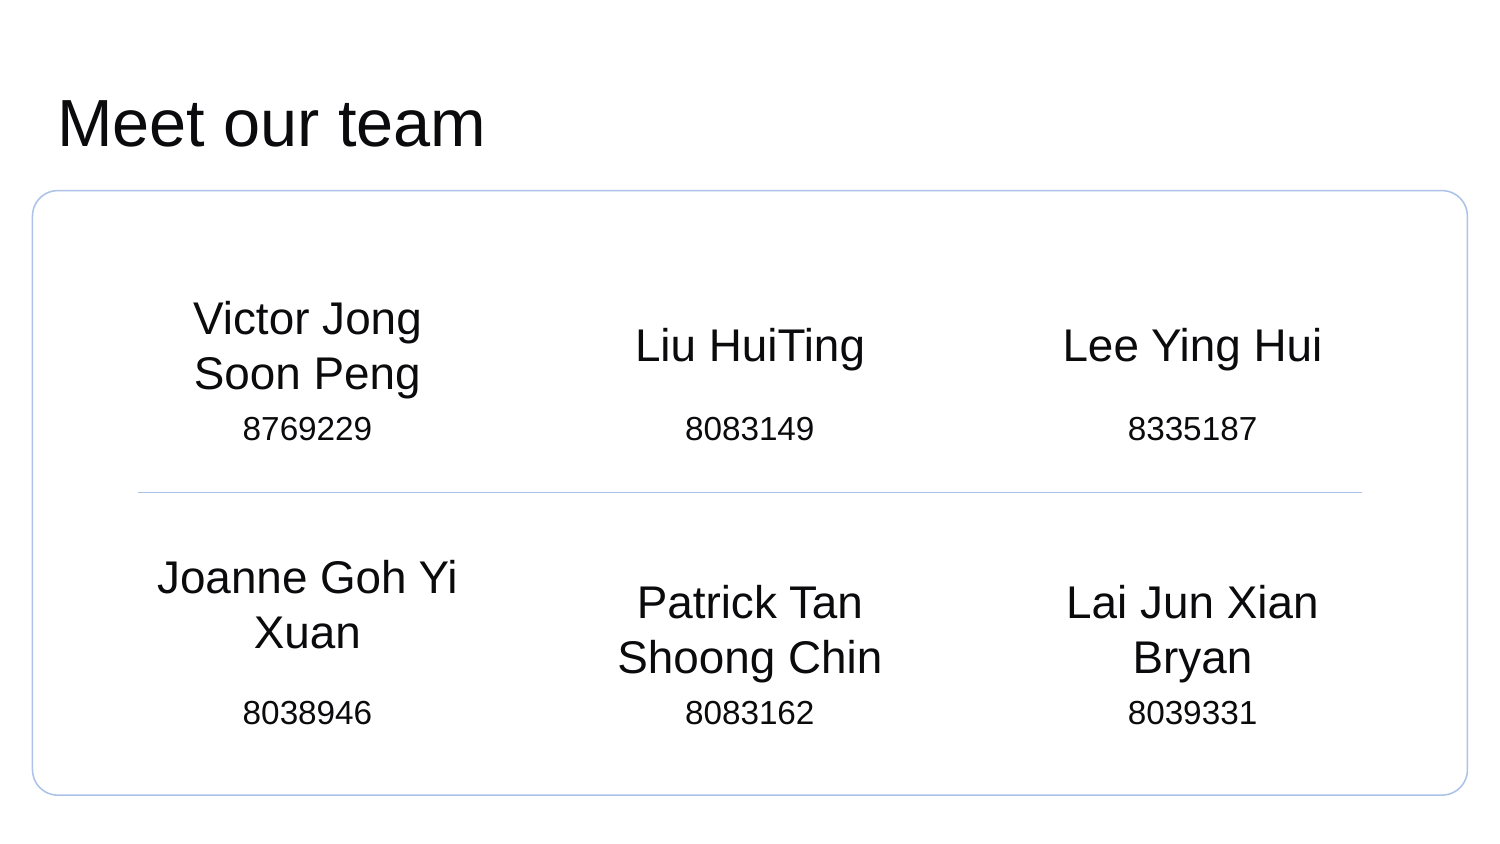

# Meet our team
Victor Jong Soon Peng
Liu HuiTing
Lee Ying Hui
8769229
8083149
8335187
Joanne Goh Yi Xuan

Patrick Tan Shoong Chin
Lai Jun Xian Bryan
8038946
8083162
8039331